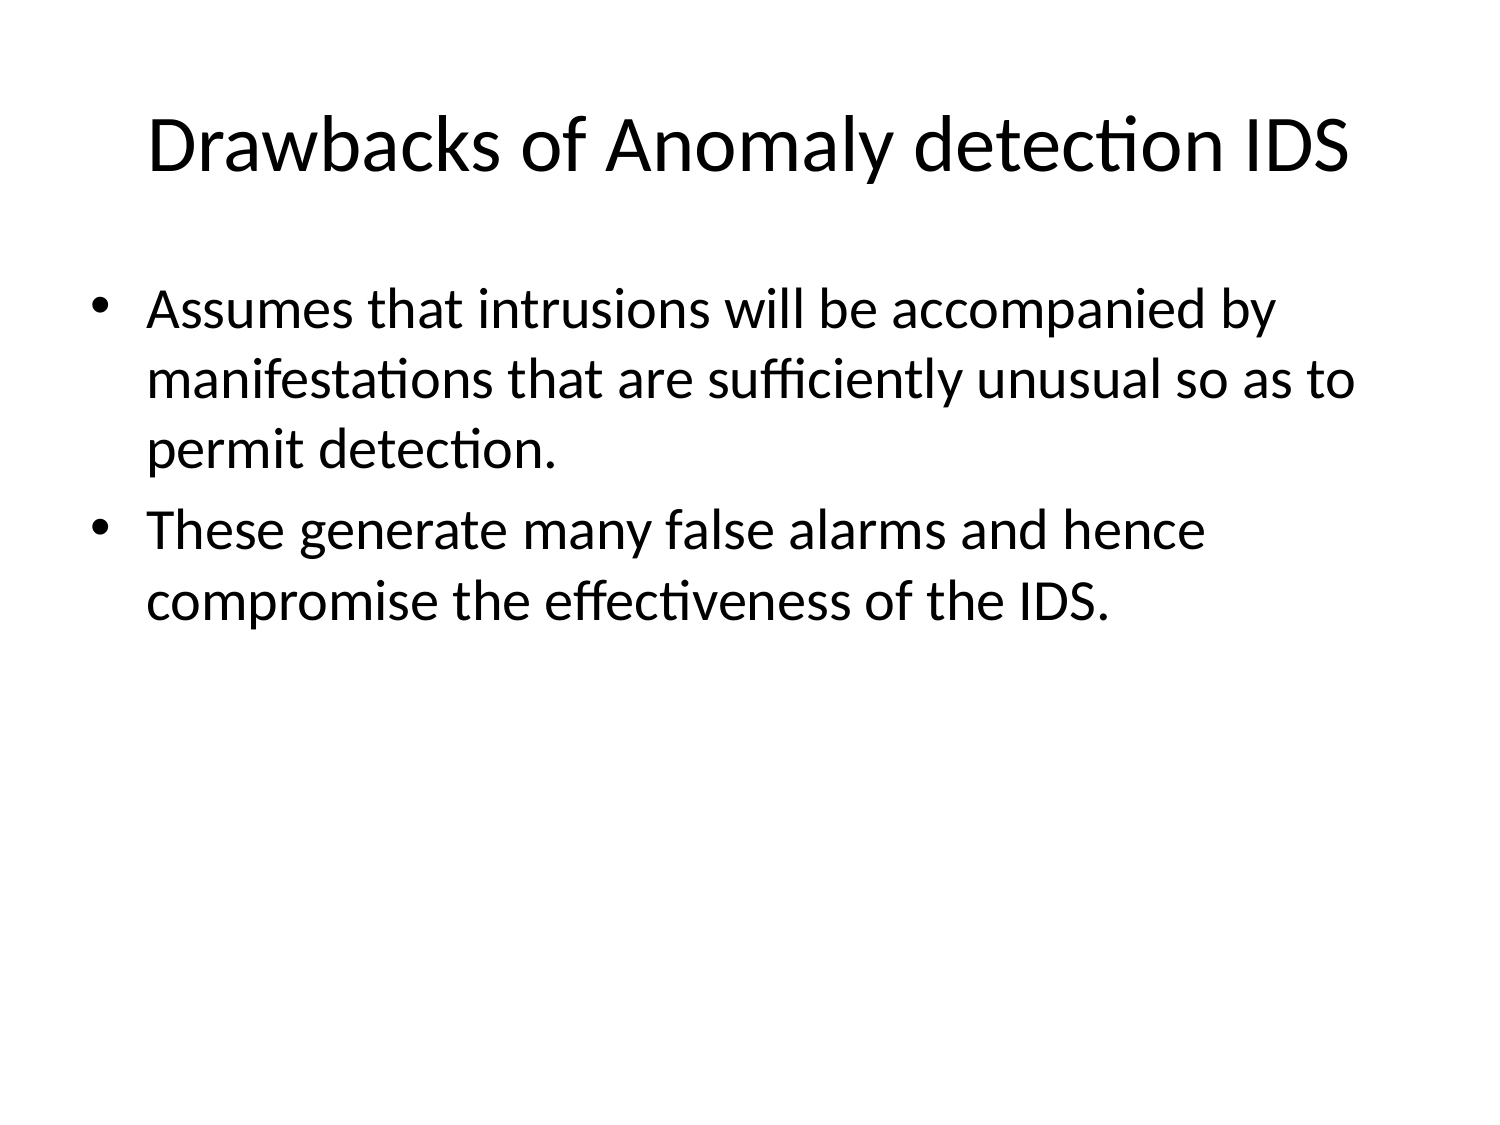

# Drawbacks of Anomaly detection IDS
Assumes that intrusions will be accompanied by manifestations that are sufficiently unusual so as to permit detection.
These generate many false alarms and hence compromise the effectiveness of the IDS.